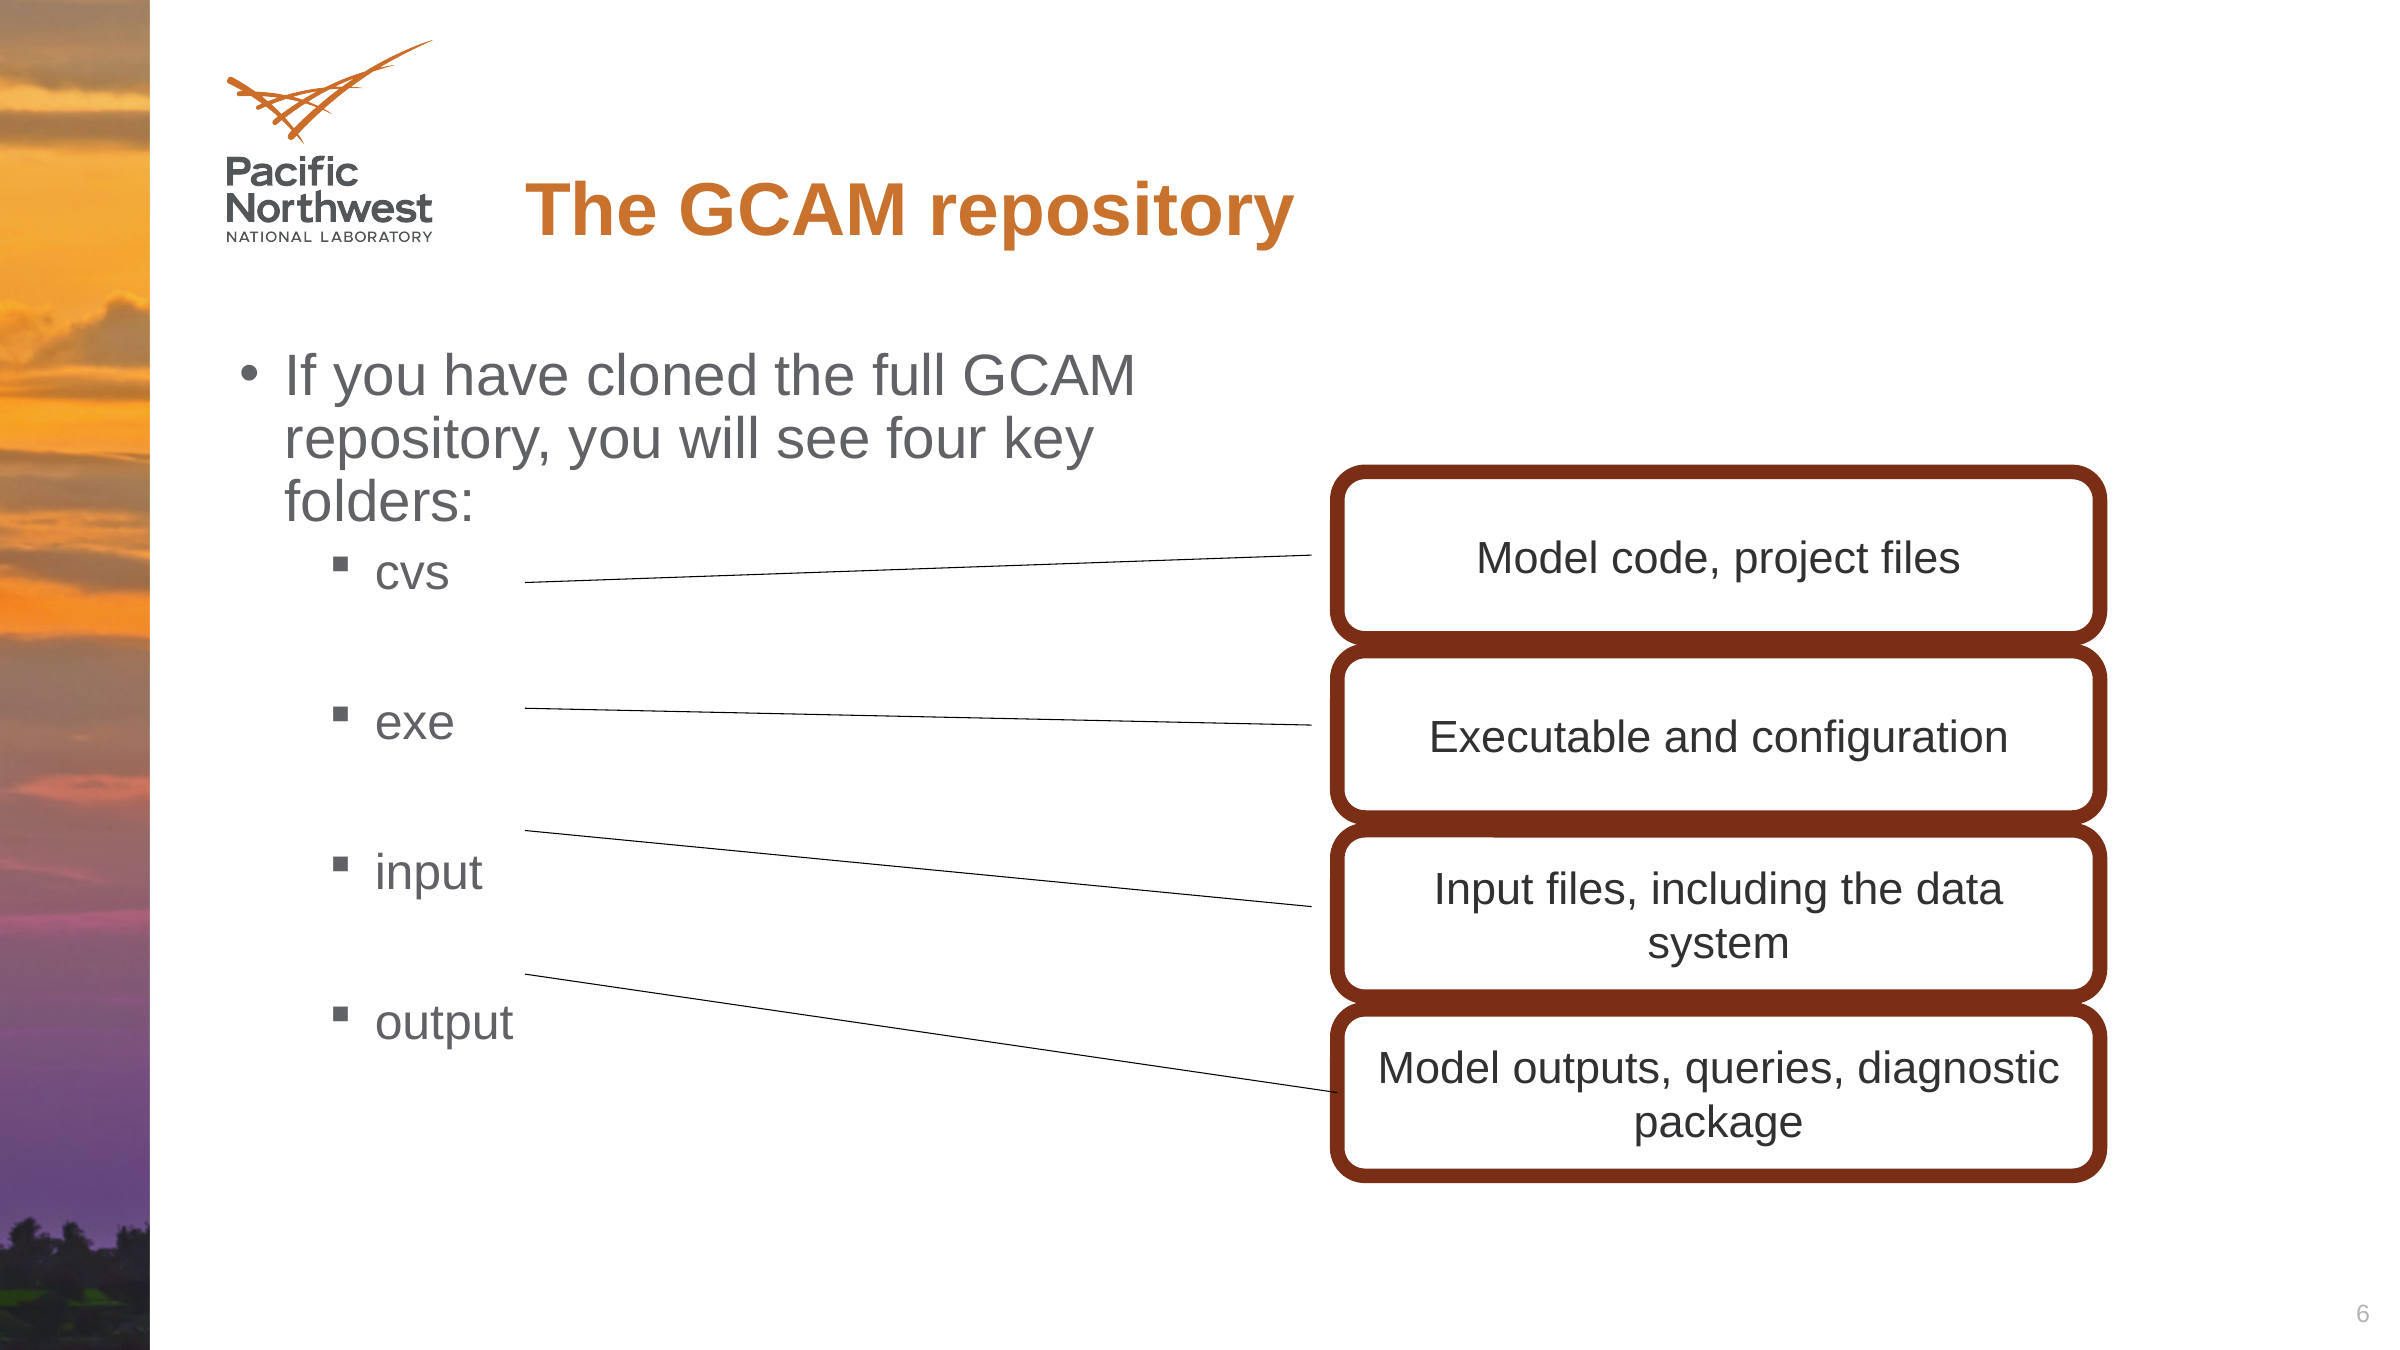

# The GCAM repository
If you have cloned the full GCAM repository, you will see four key folders:
cvs

exe

input

output
Model code, project files
Executable and configuration
Input files, including the data system
Model outputs, queries, diagnostic package
6